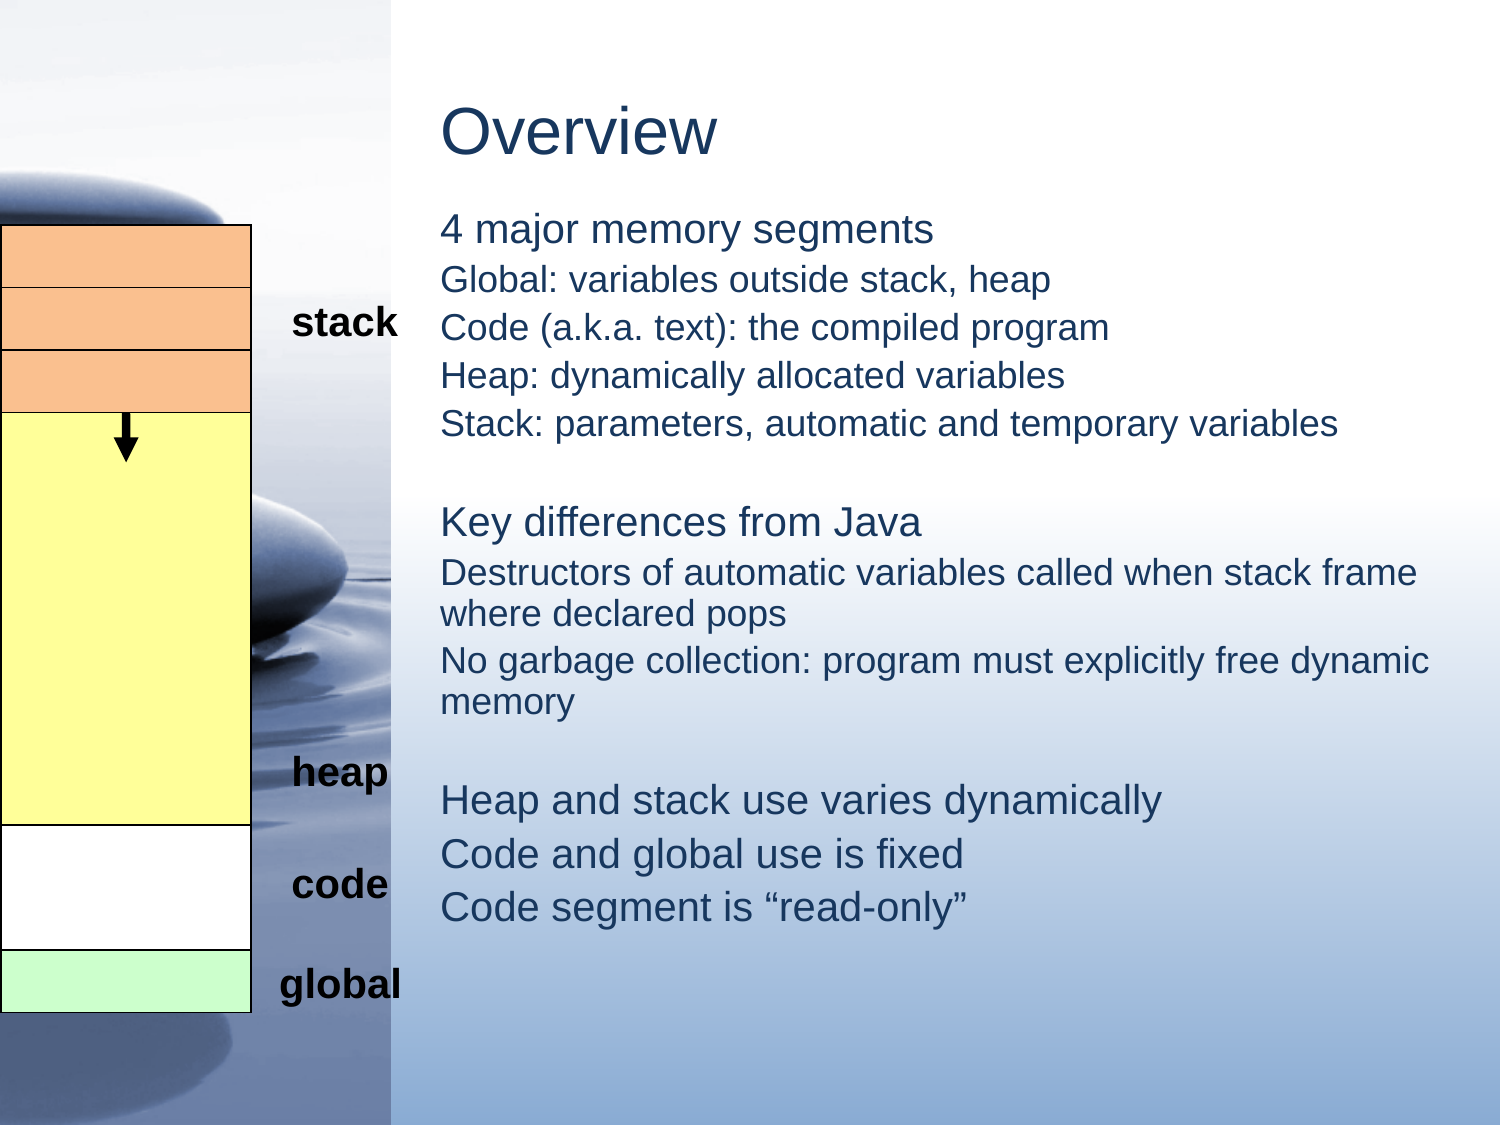

# Overview
4 major memory segments
Global: variables outside stack, heap
Code (a.k.a. text): the compiled program
Heap: dynamically allocated variables
Stack: parameters, automatic and temporary variables

Key differences from Java
Destructors of automatic variables called when stack frame where declared pops
No garbage collection: program must explicitly free dynamic memory

Heap and stack use varies dynamically
Code and global use is fixed
Code segment is “read-only”

stack

heap

code
global